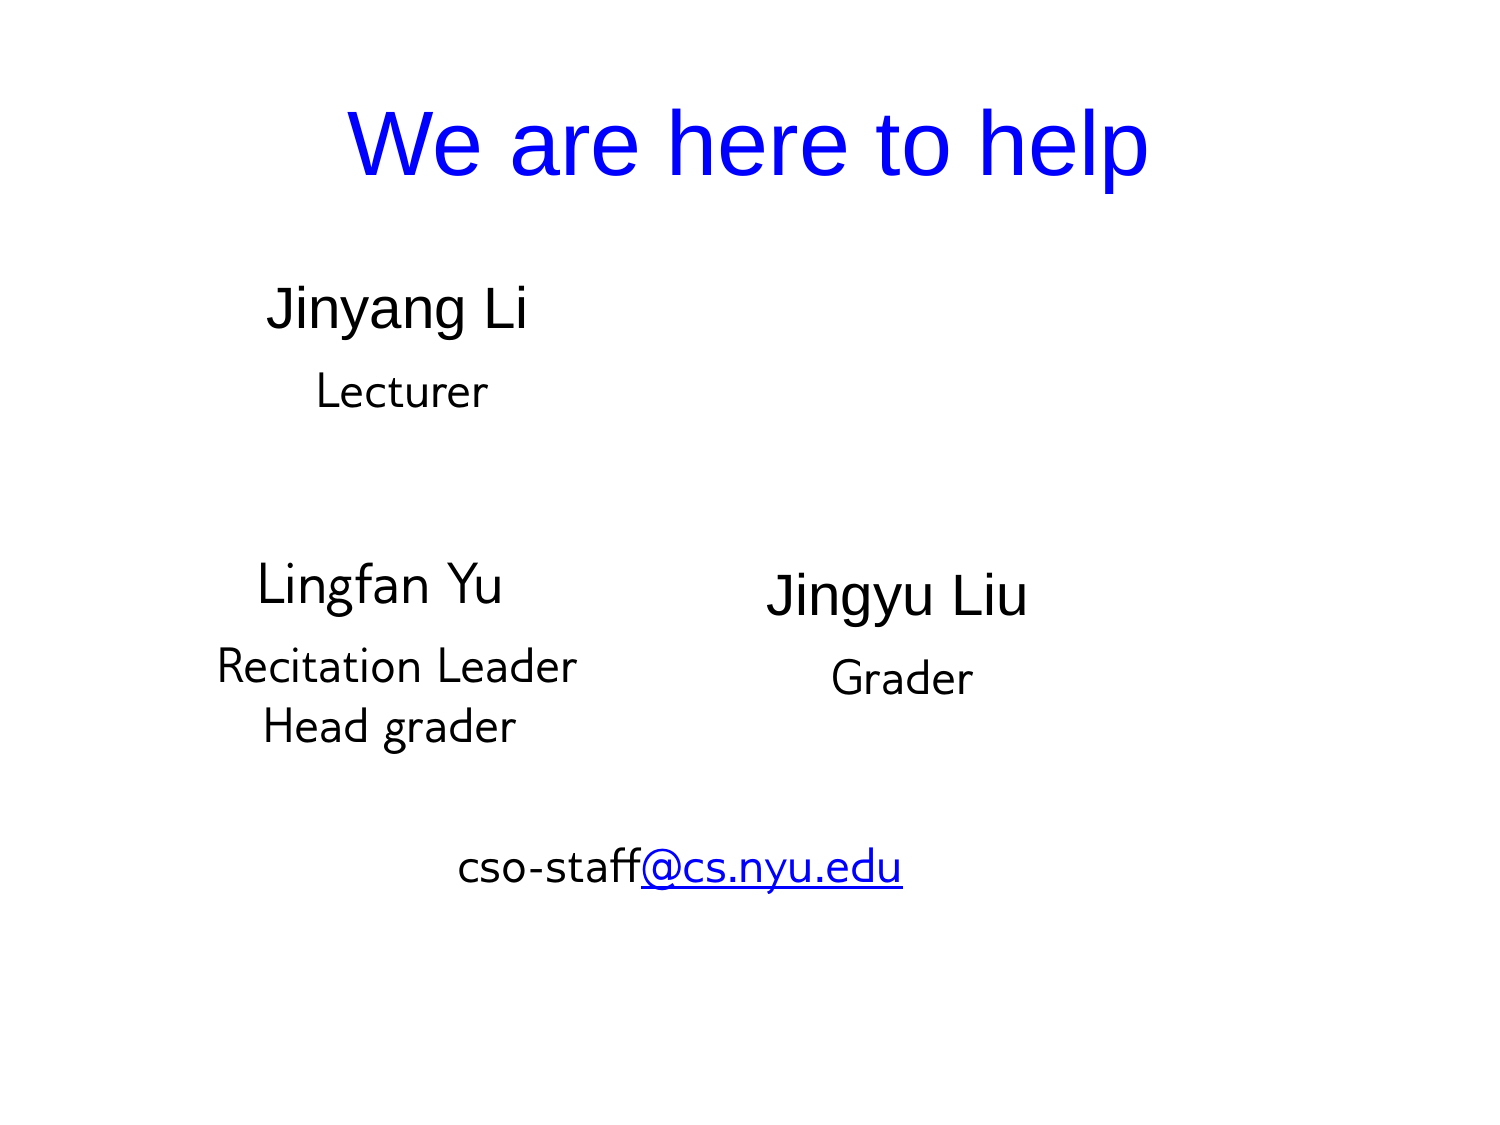

# We are here to help
Jinyang Li
Lecturer
Lingfan Yu
Jingyu Liu
Recitation Leader
Head grader
Grader
cso-staff@cs.nyu.edu